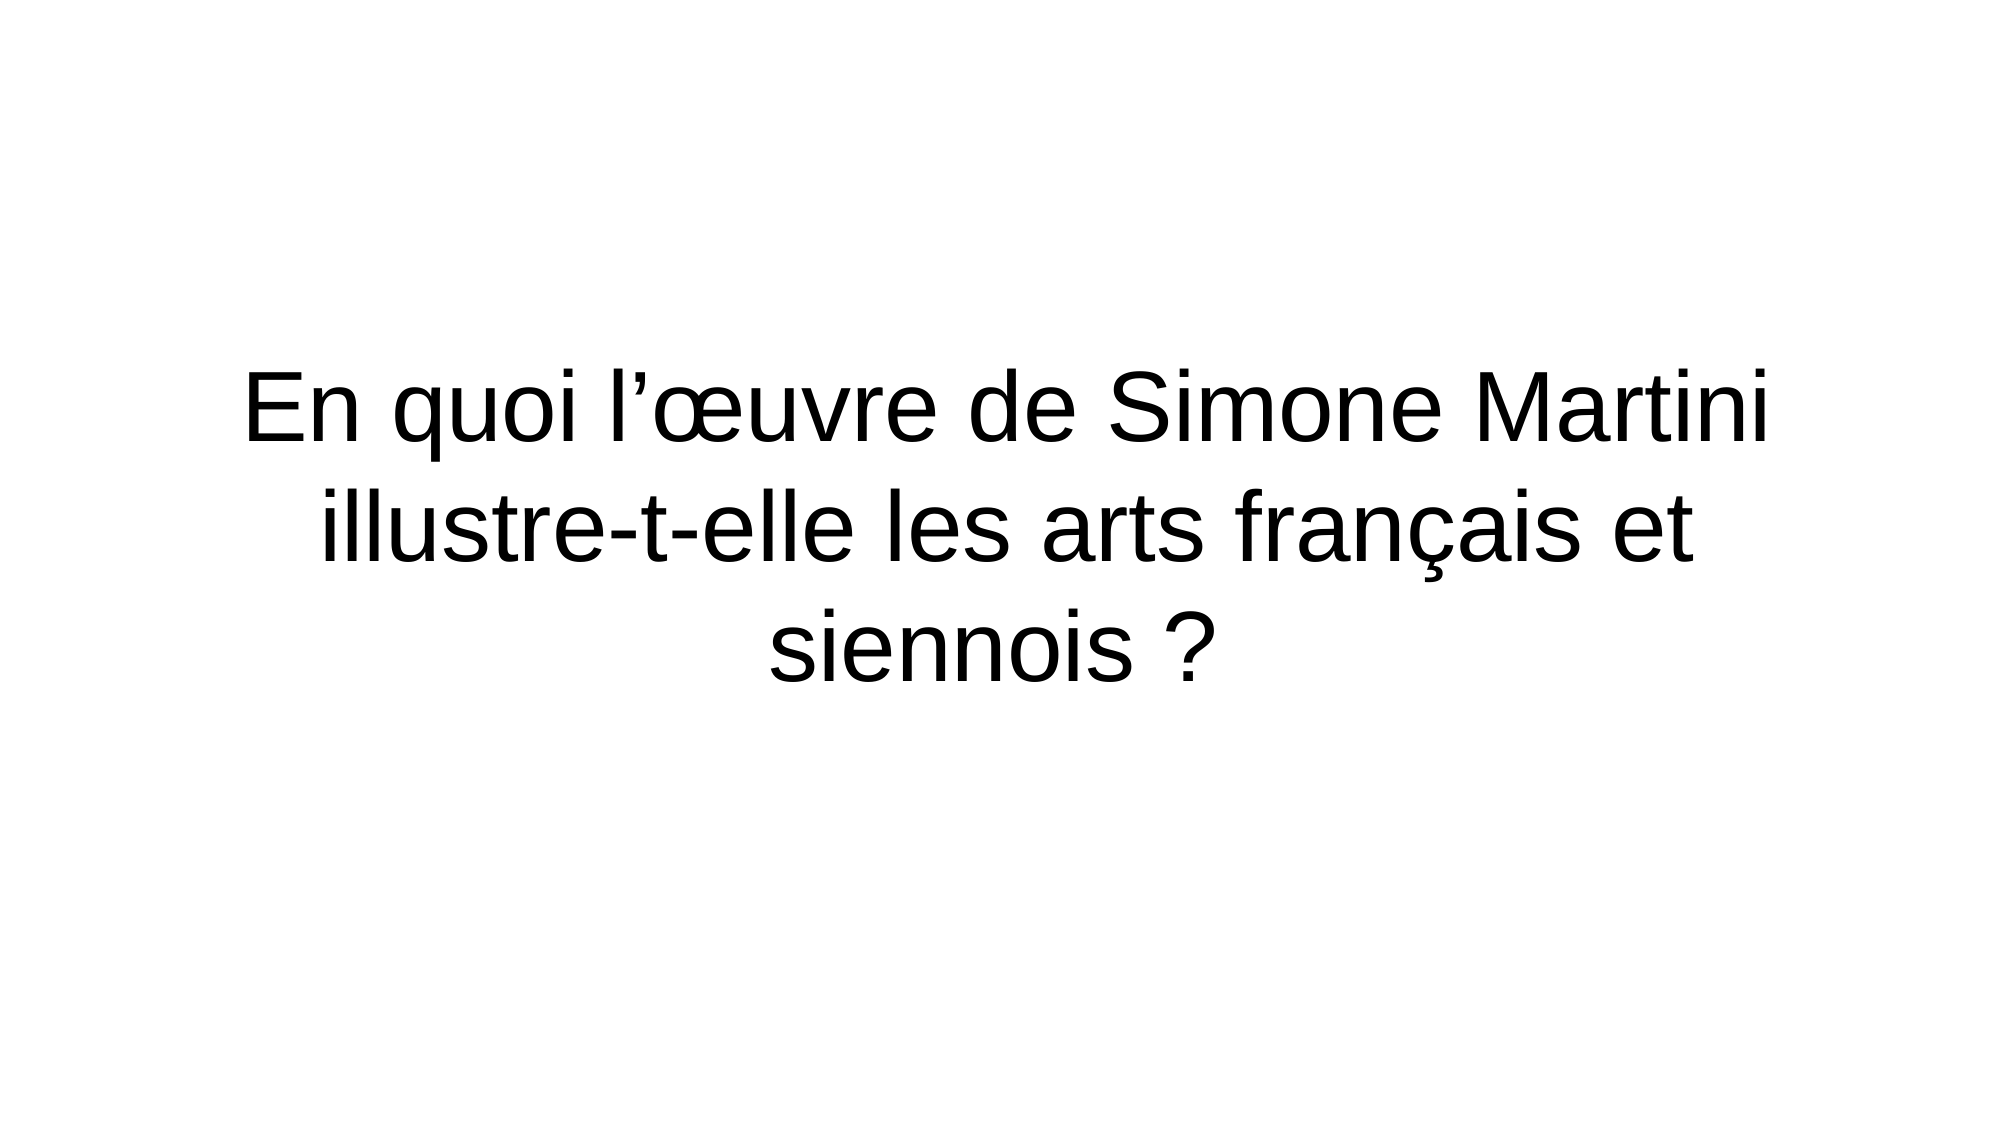

En quoi l’œuvre de Simone Martini illustre-t-elle les arts français et siennois ?